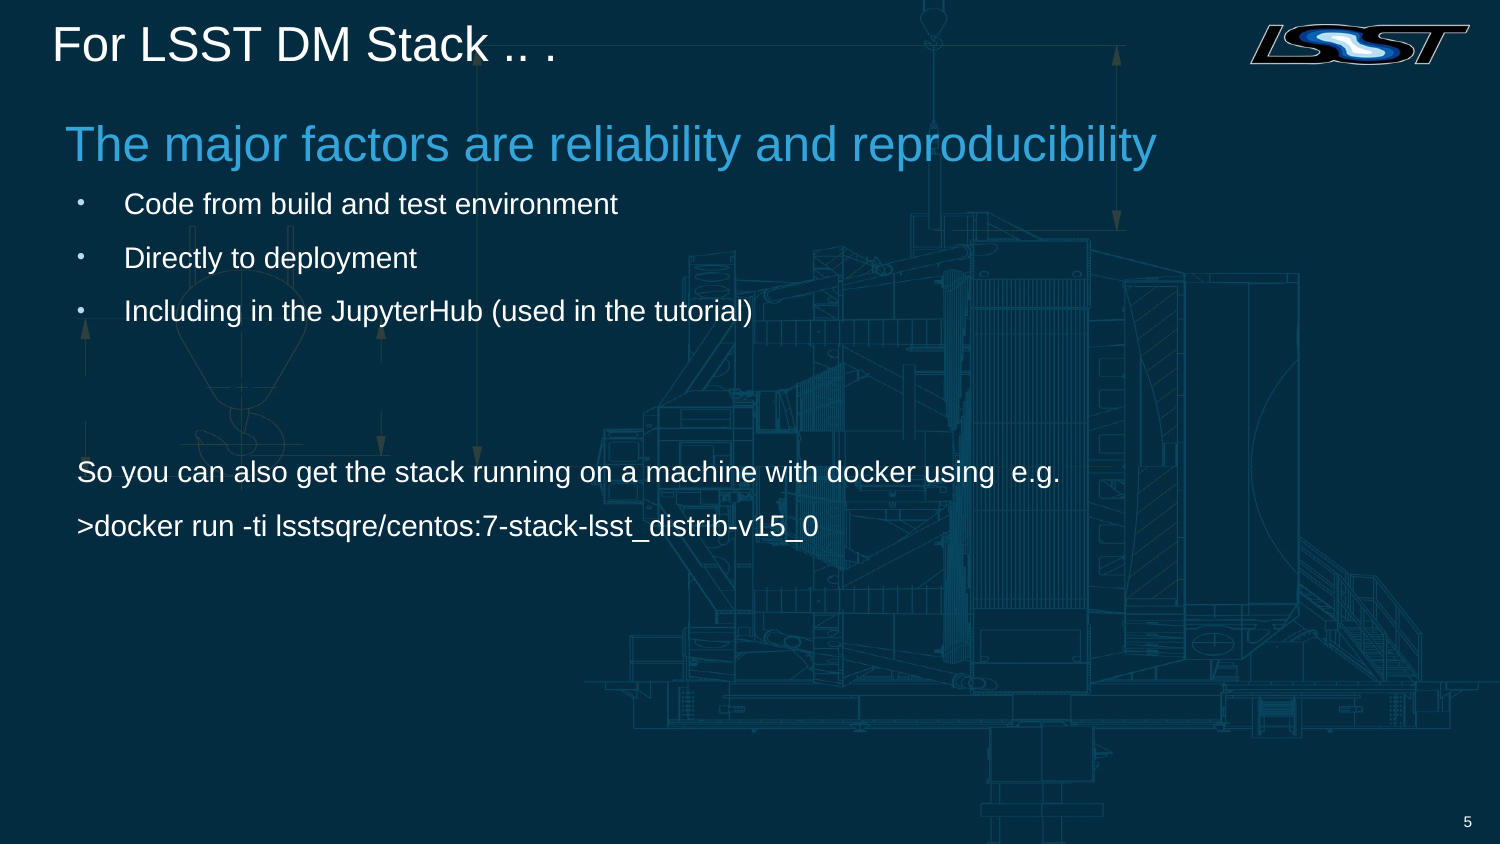

For LSST DM Stack .. .
The major factors are reliability and reproducibility
Code from build and test environment
Directly to deployment
Including in the JupyterHub (used in the tutorial)

So you can also get the stack running on a machine with docker using  e.g.
>docker run -ti lsstsqre/centos:7-stack-lsst_distrib-v15_0
5